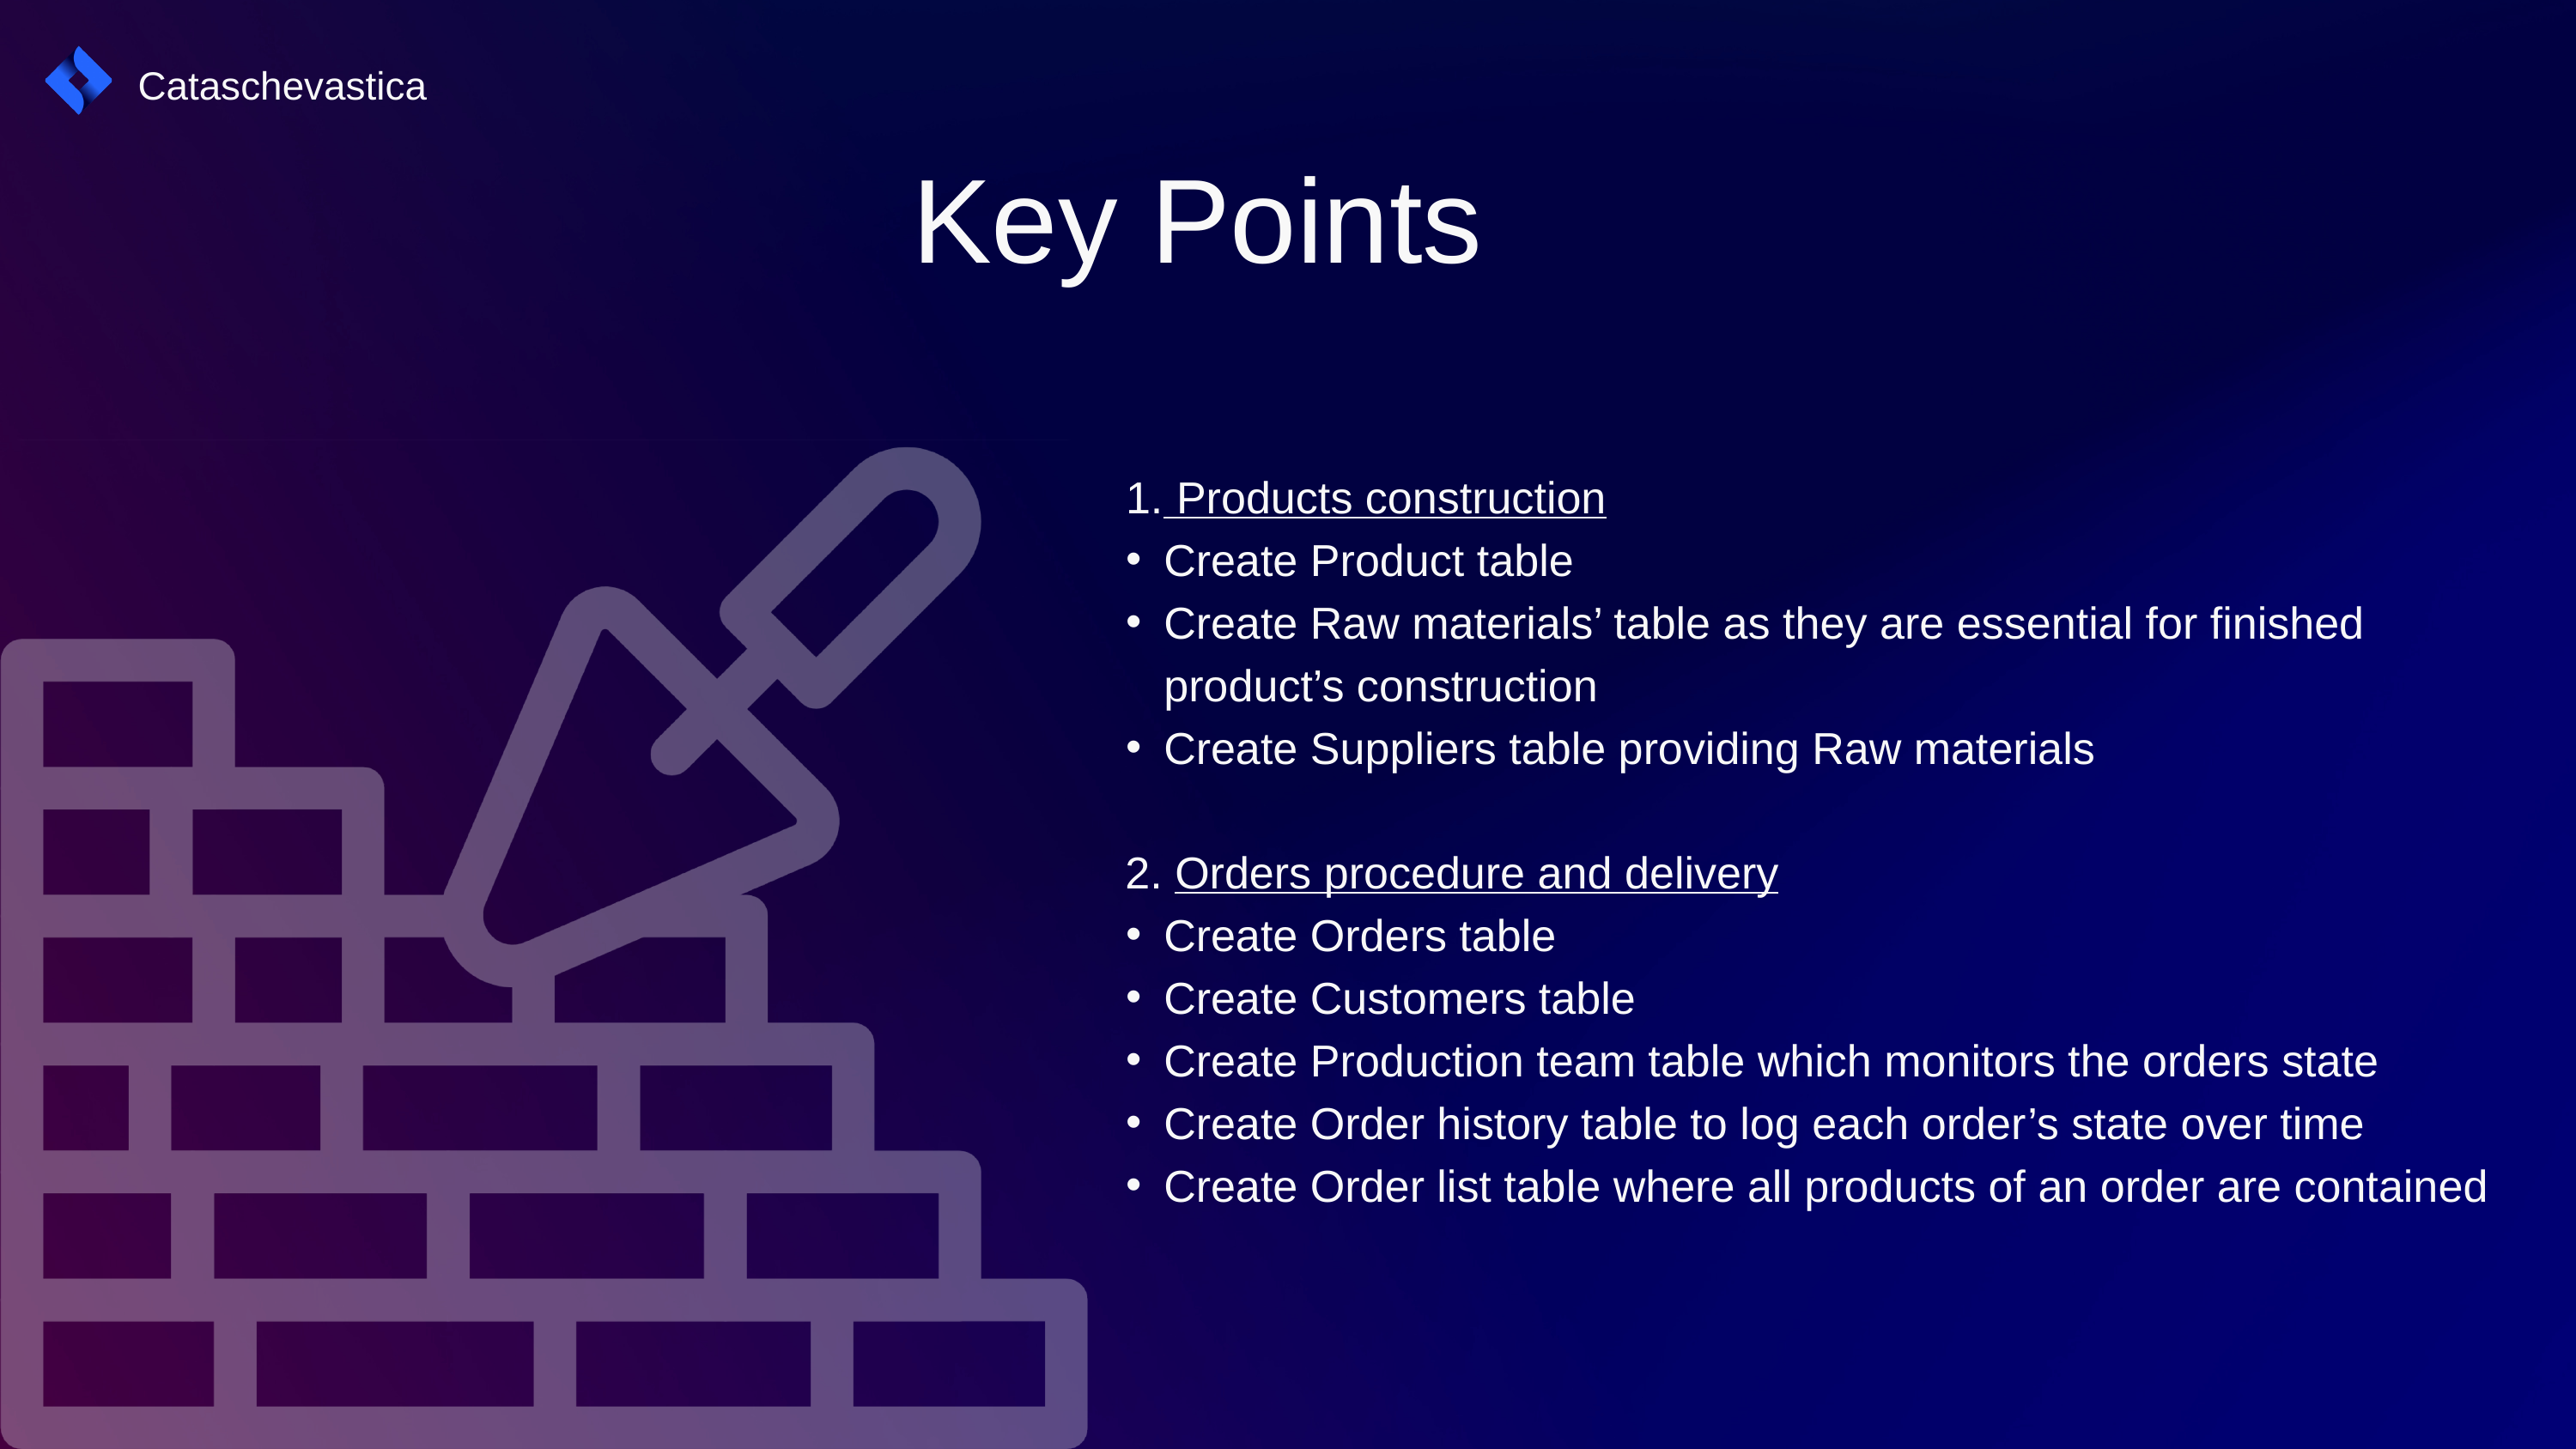

Cataschevastica
Key Points

 Products construction
Create Product table
Create Raw materials’ table as they are essential for finished product’s construction
Create Suppliers table providing Raw materials

   2. Orders procedure and delivery
Create Orders table
Create Customers table
Create Production team table which monitors the orders state
Create Order history table to log each order’s state over time
Create Order list table where all products of an order are contained